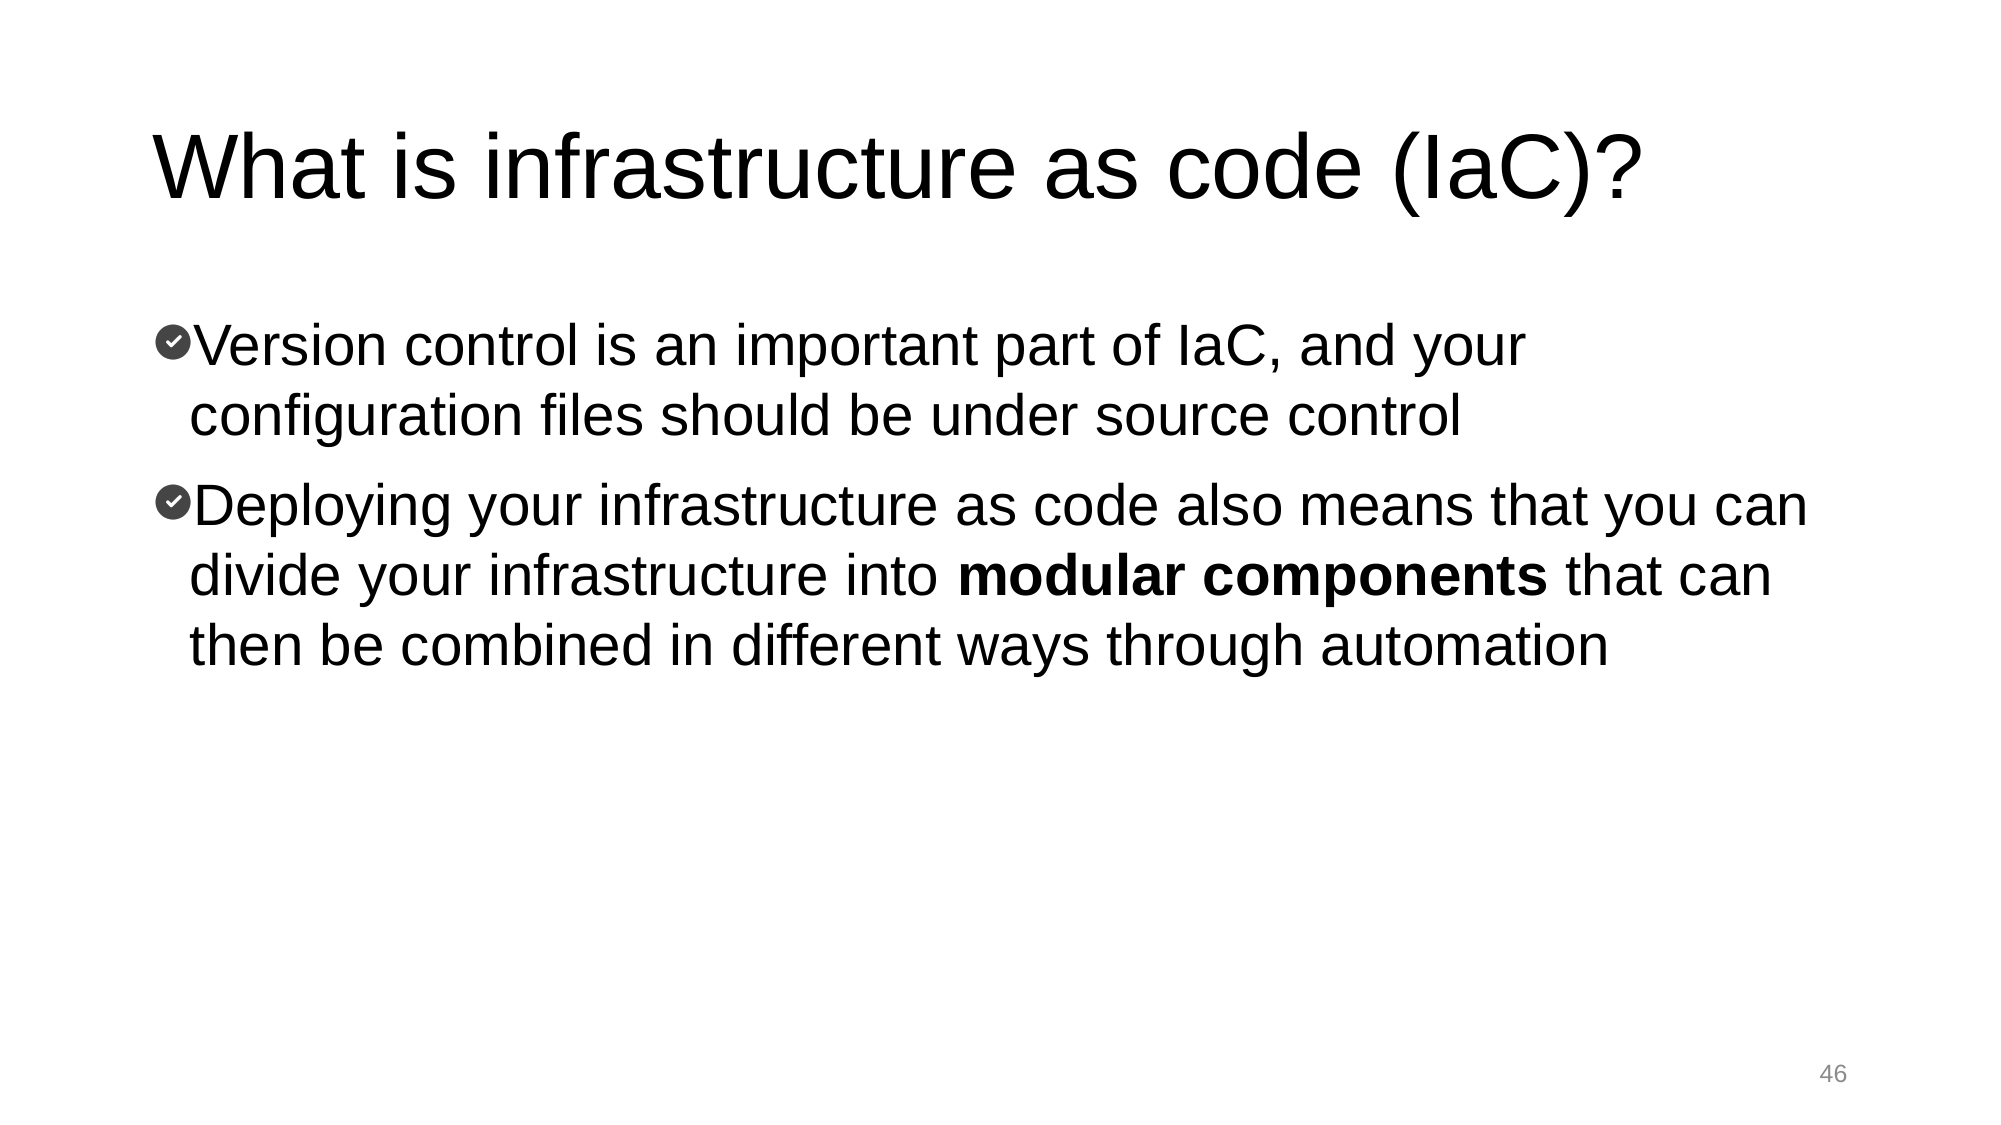

# What is infrastructure as code (IaC)?
Version control is an important part of IaC, and your configuration files should be under source control
Deploying your infrastructure as code also means that you can divide your infrastructure into modular components that can then be combined in different ways through automation
46